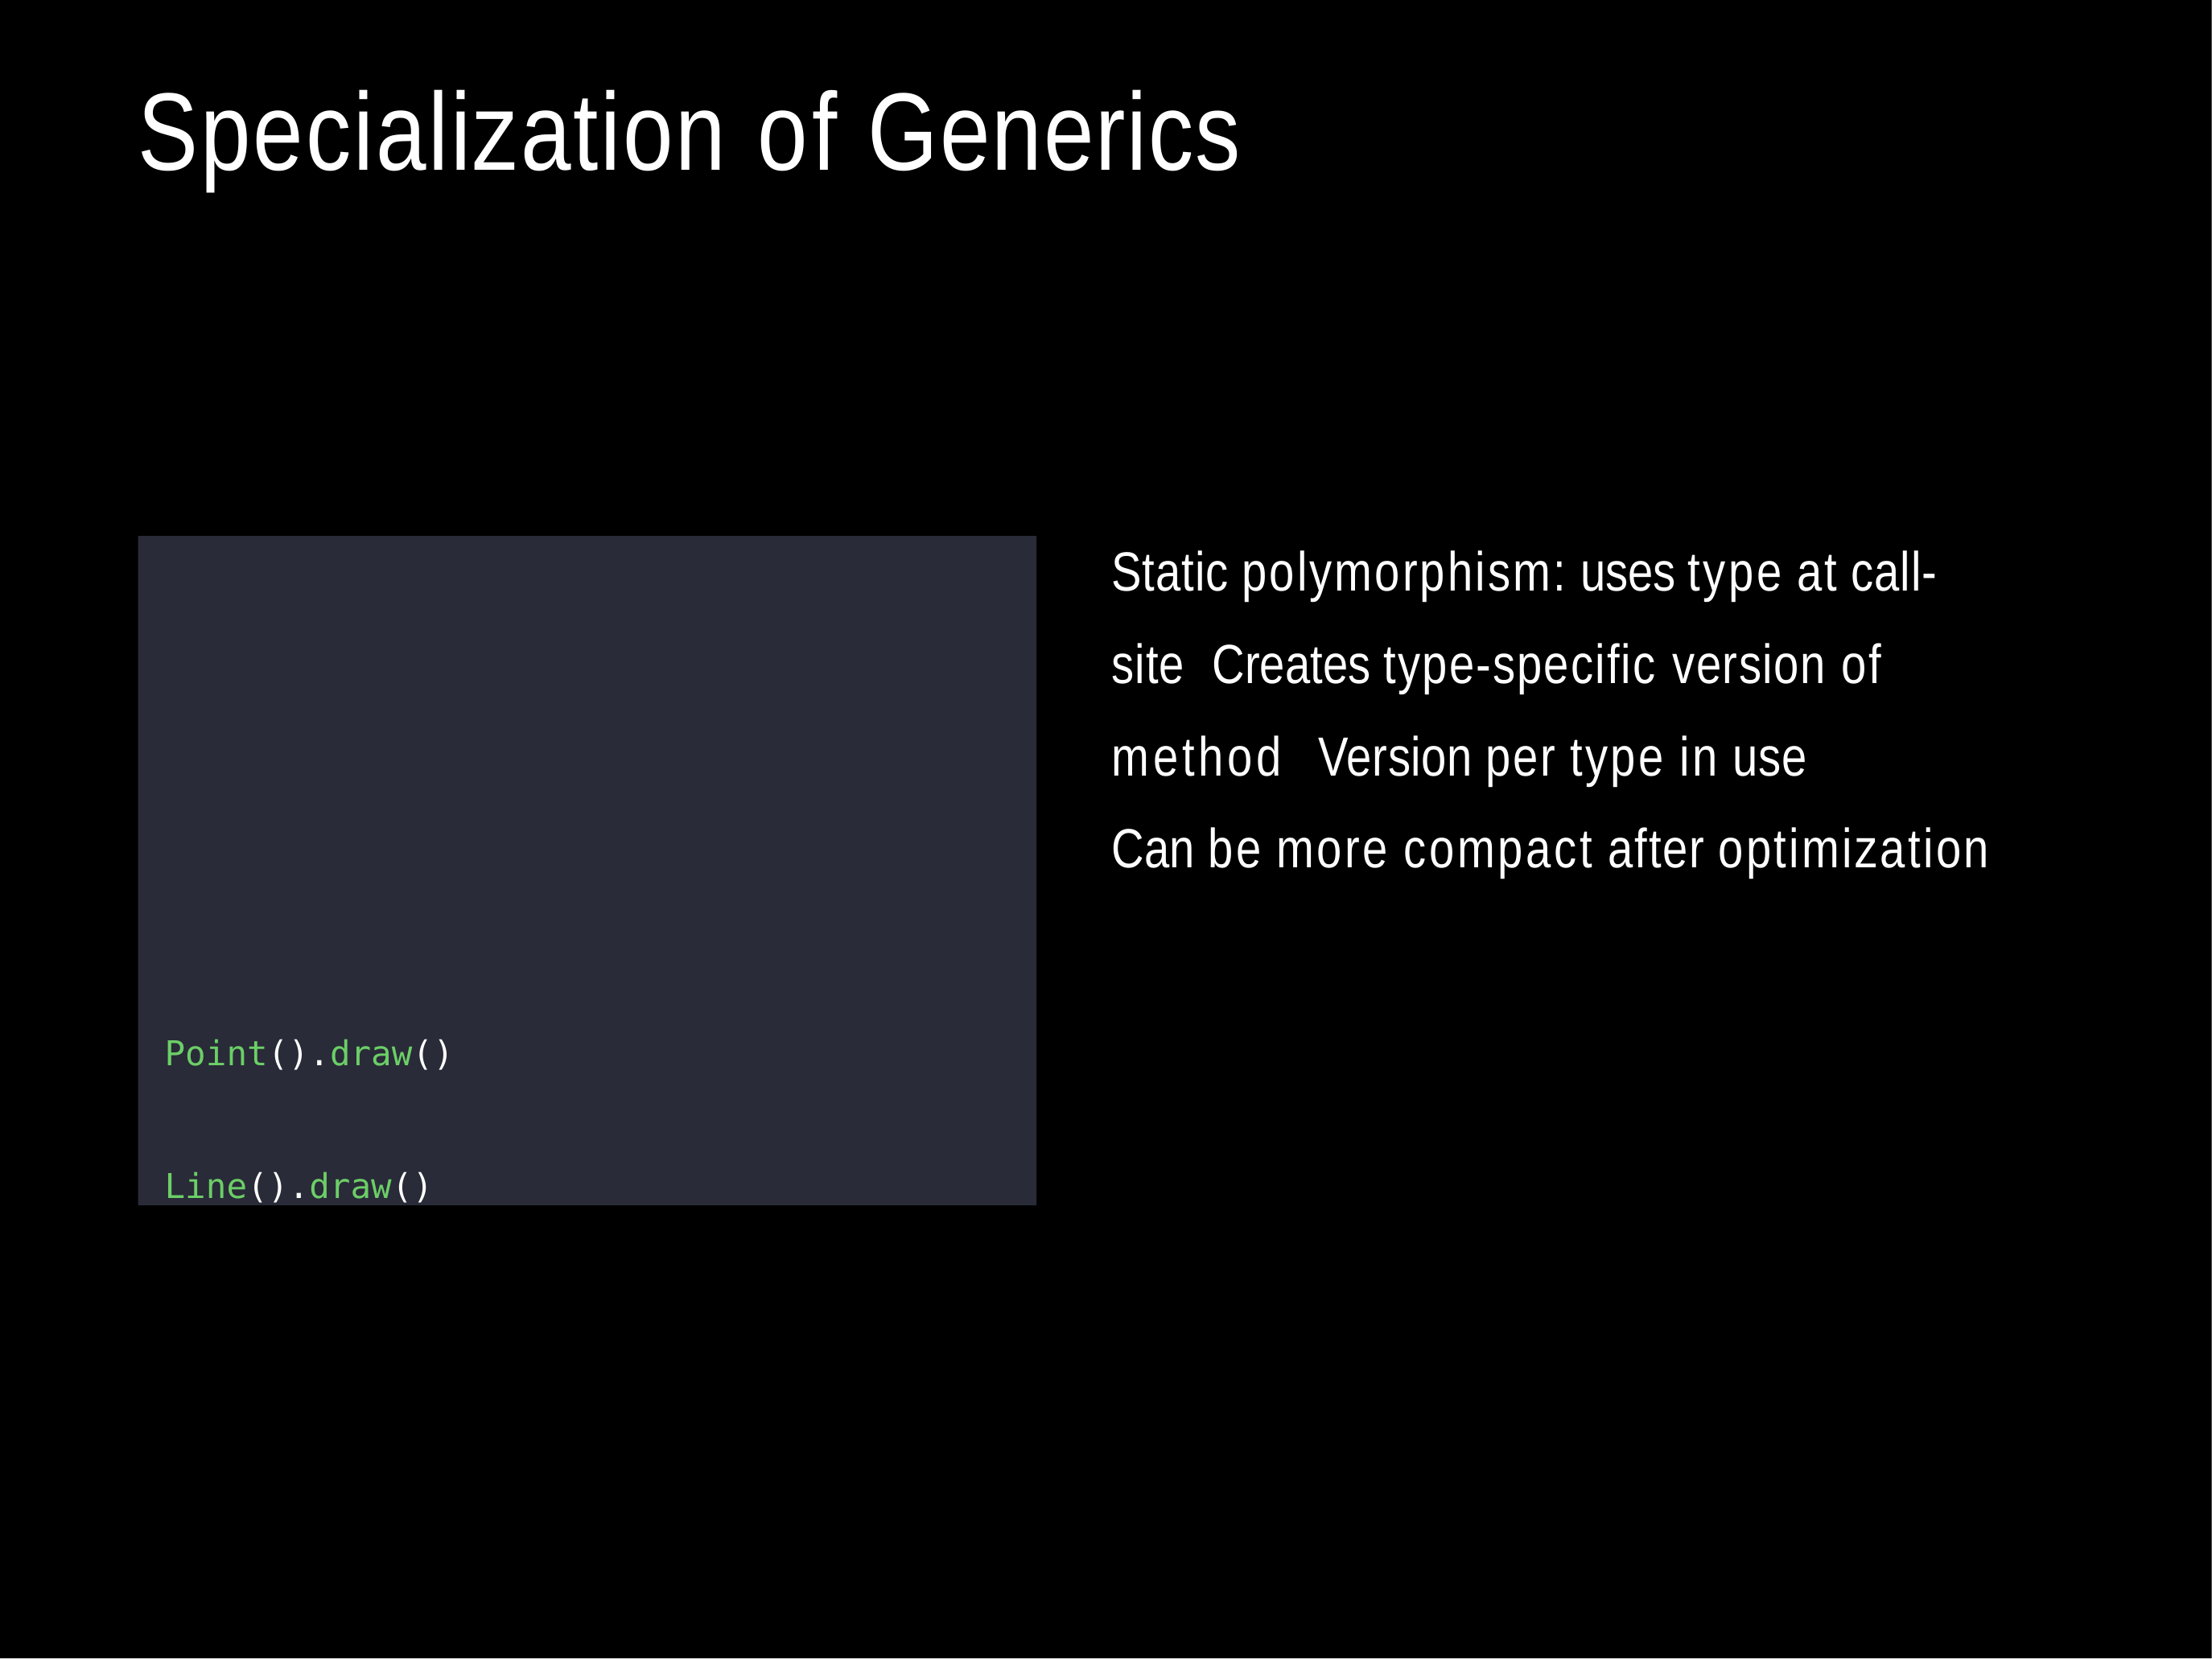

# Specialization of Generics
Static polymorphism: uses type at call-site  Creates type-specific version of method  Version per type in use
Can be more compact after optimization

Point().draw()

Line().draw()